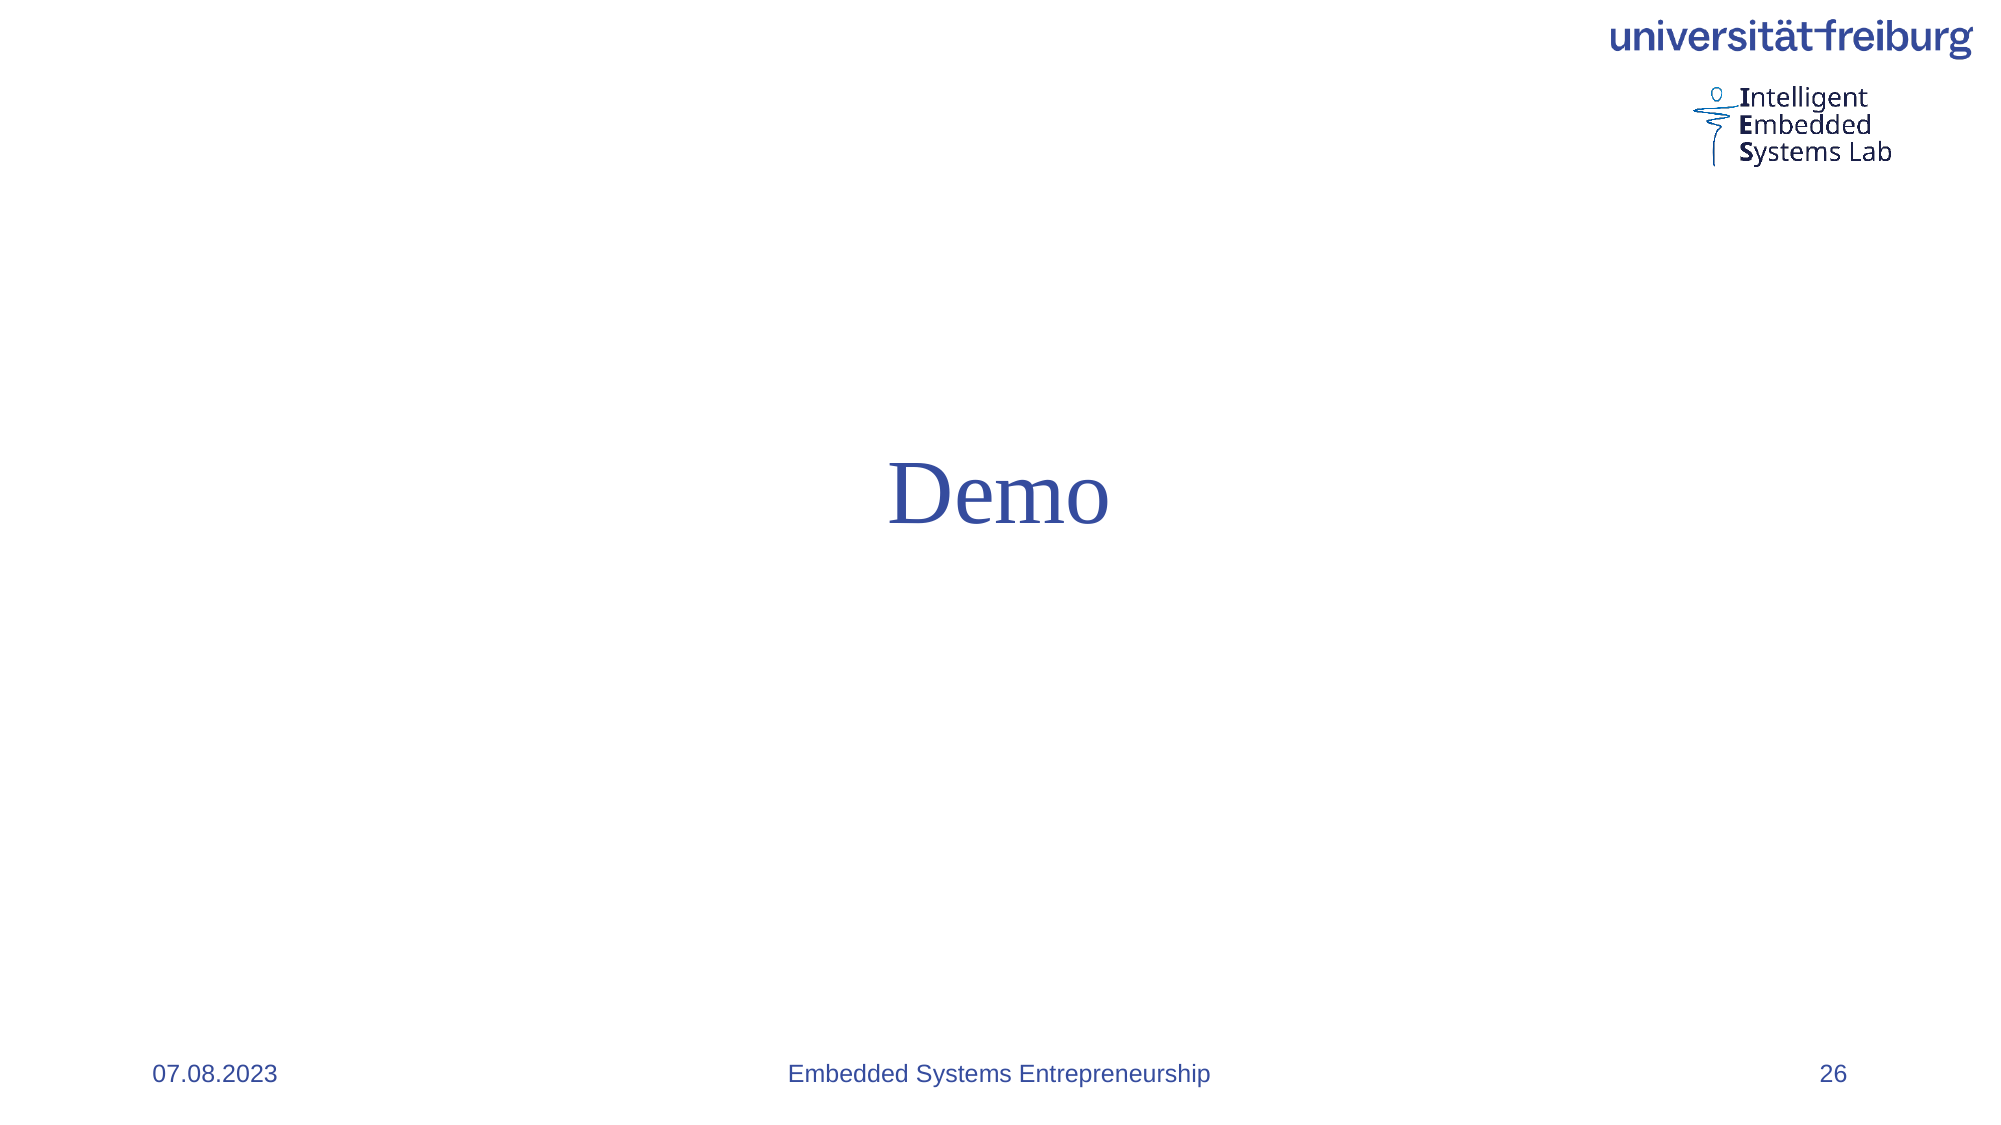

# Demo

07.08.2023
Embedded Systems Entrepreneurship
26